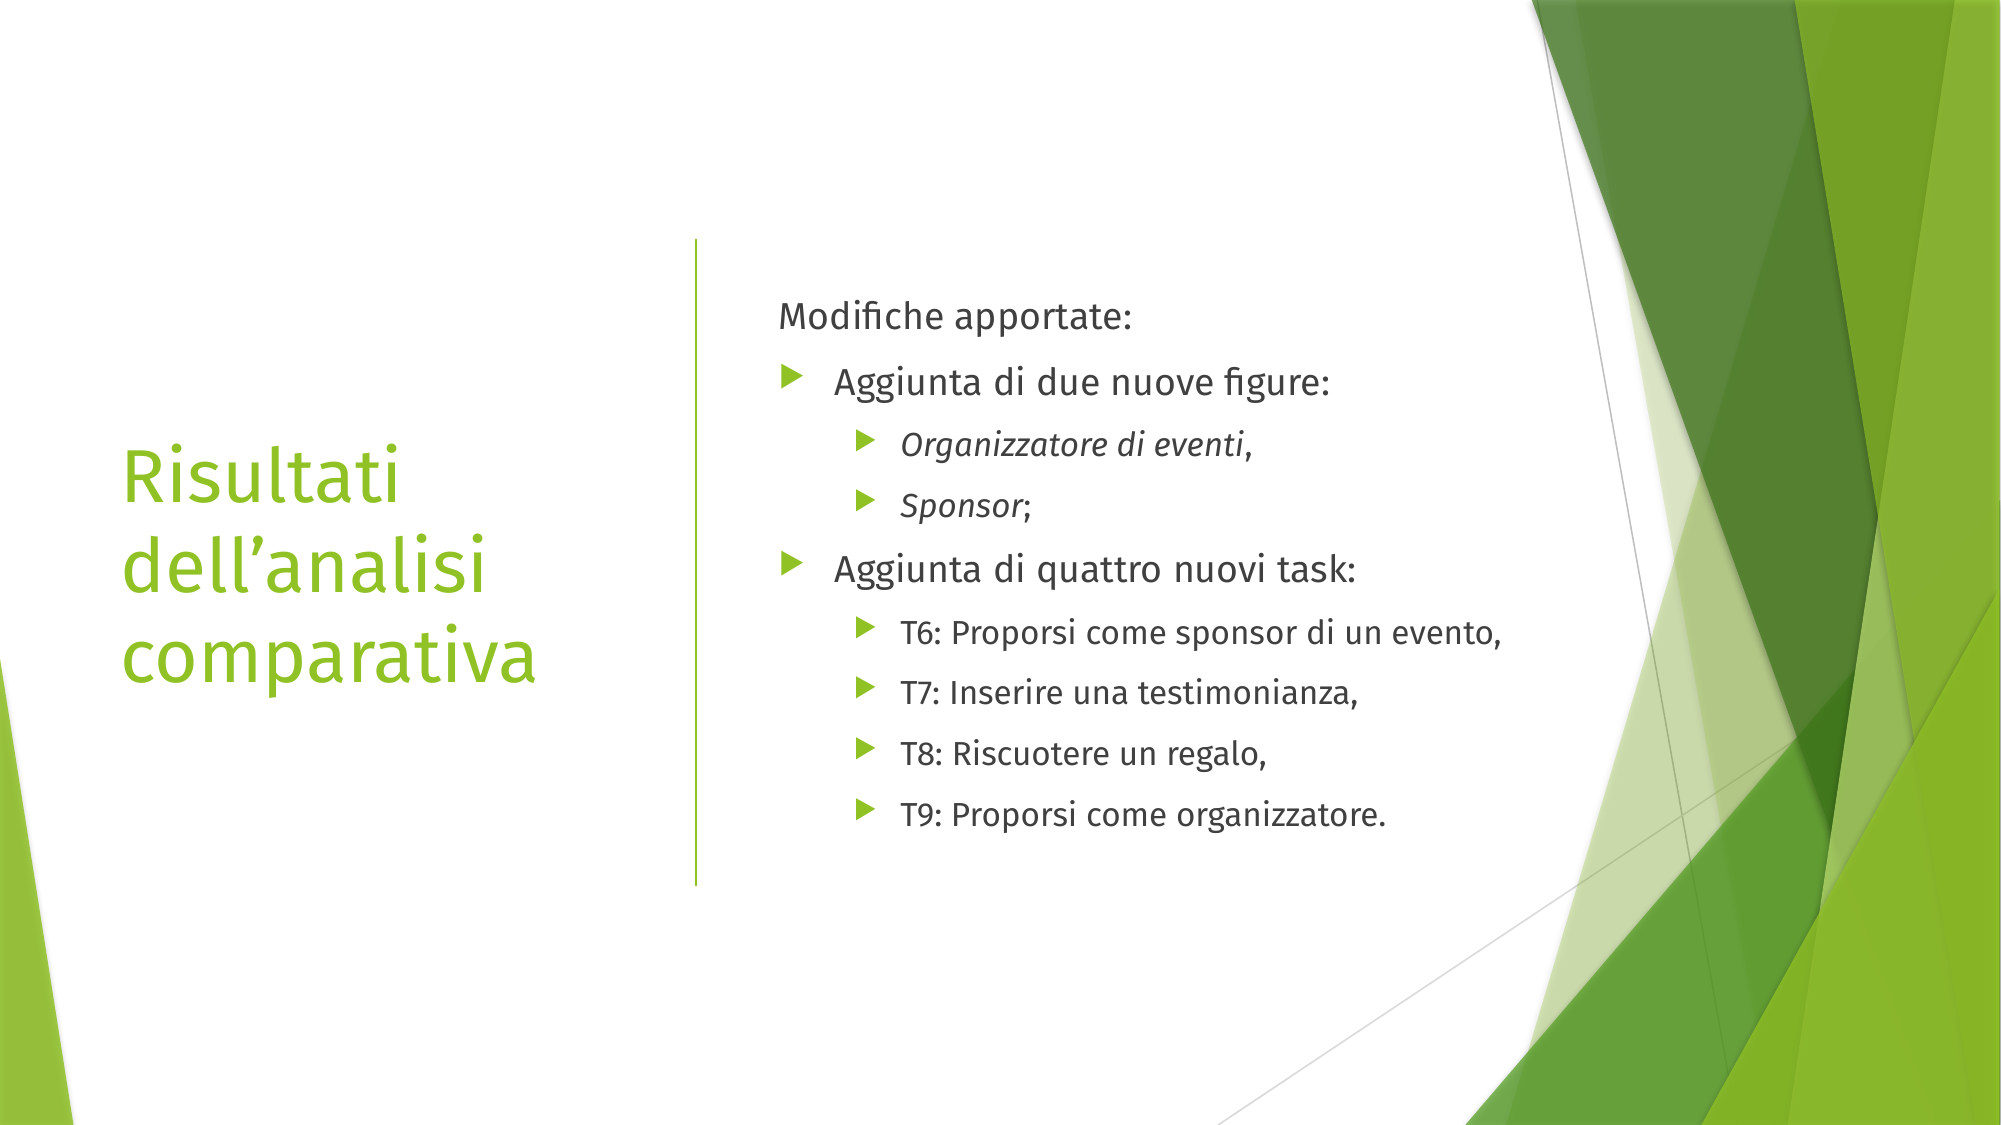

# Risultati dell’analisi comparativa
Modifiche apportate:
Aggiunta di due nuove figure:
Organizzatore di eventi,
Sponsor;
Aggiunta di quattro nuovi task:
T6: Proporsi come sponsor di un evento,
T7: Inserire una testimonianza,
T8: Riscuotere un regalo,
T9: Proporsi come organizzatore.